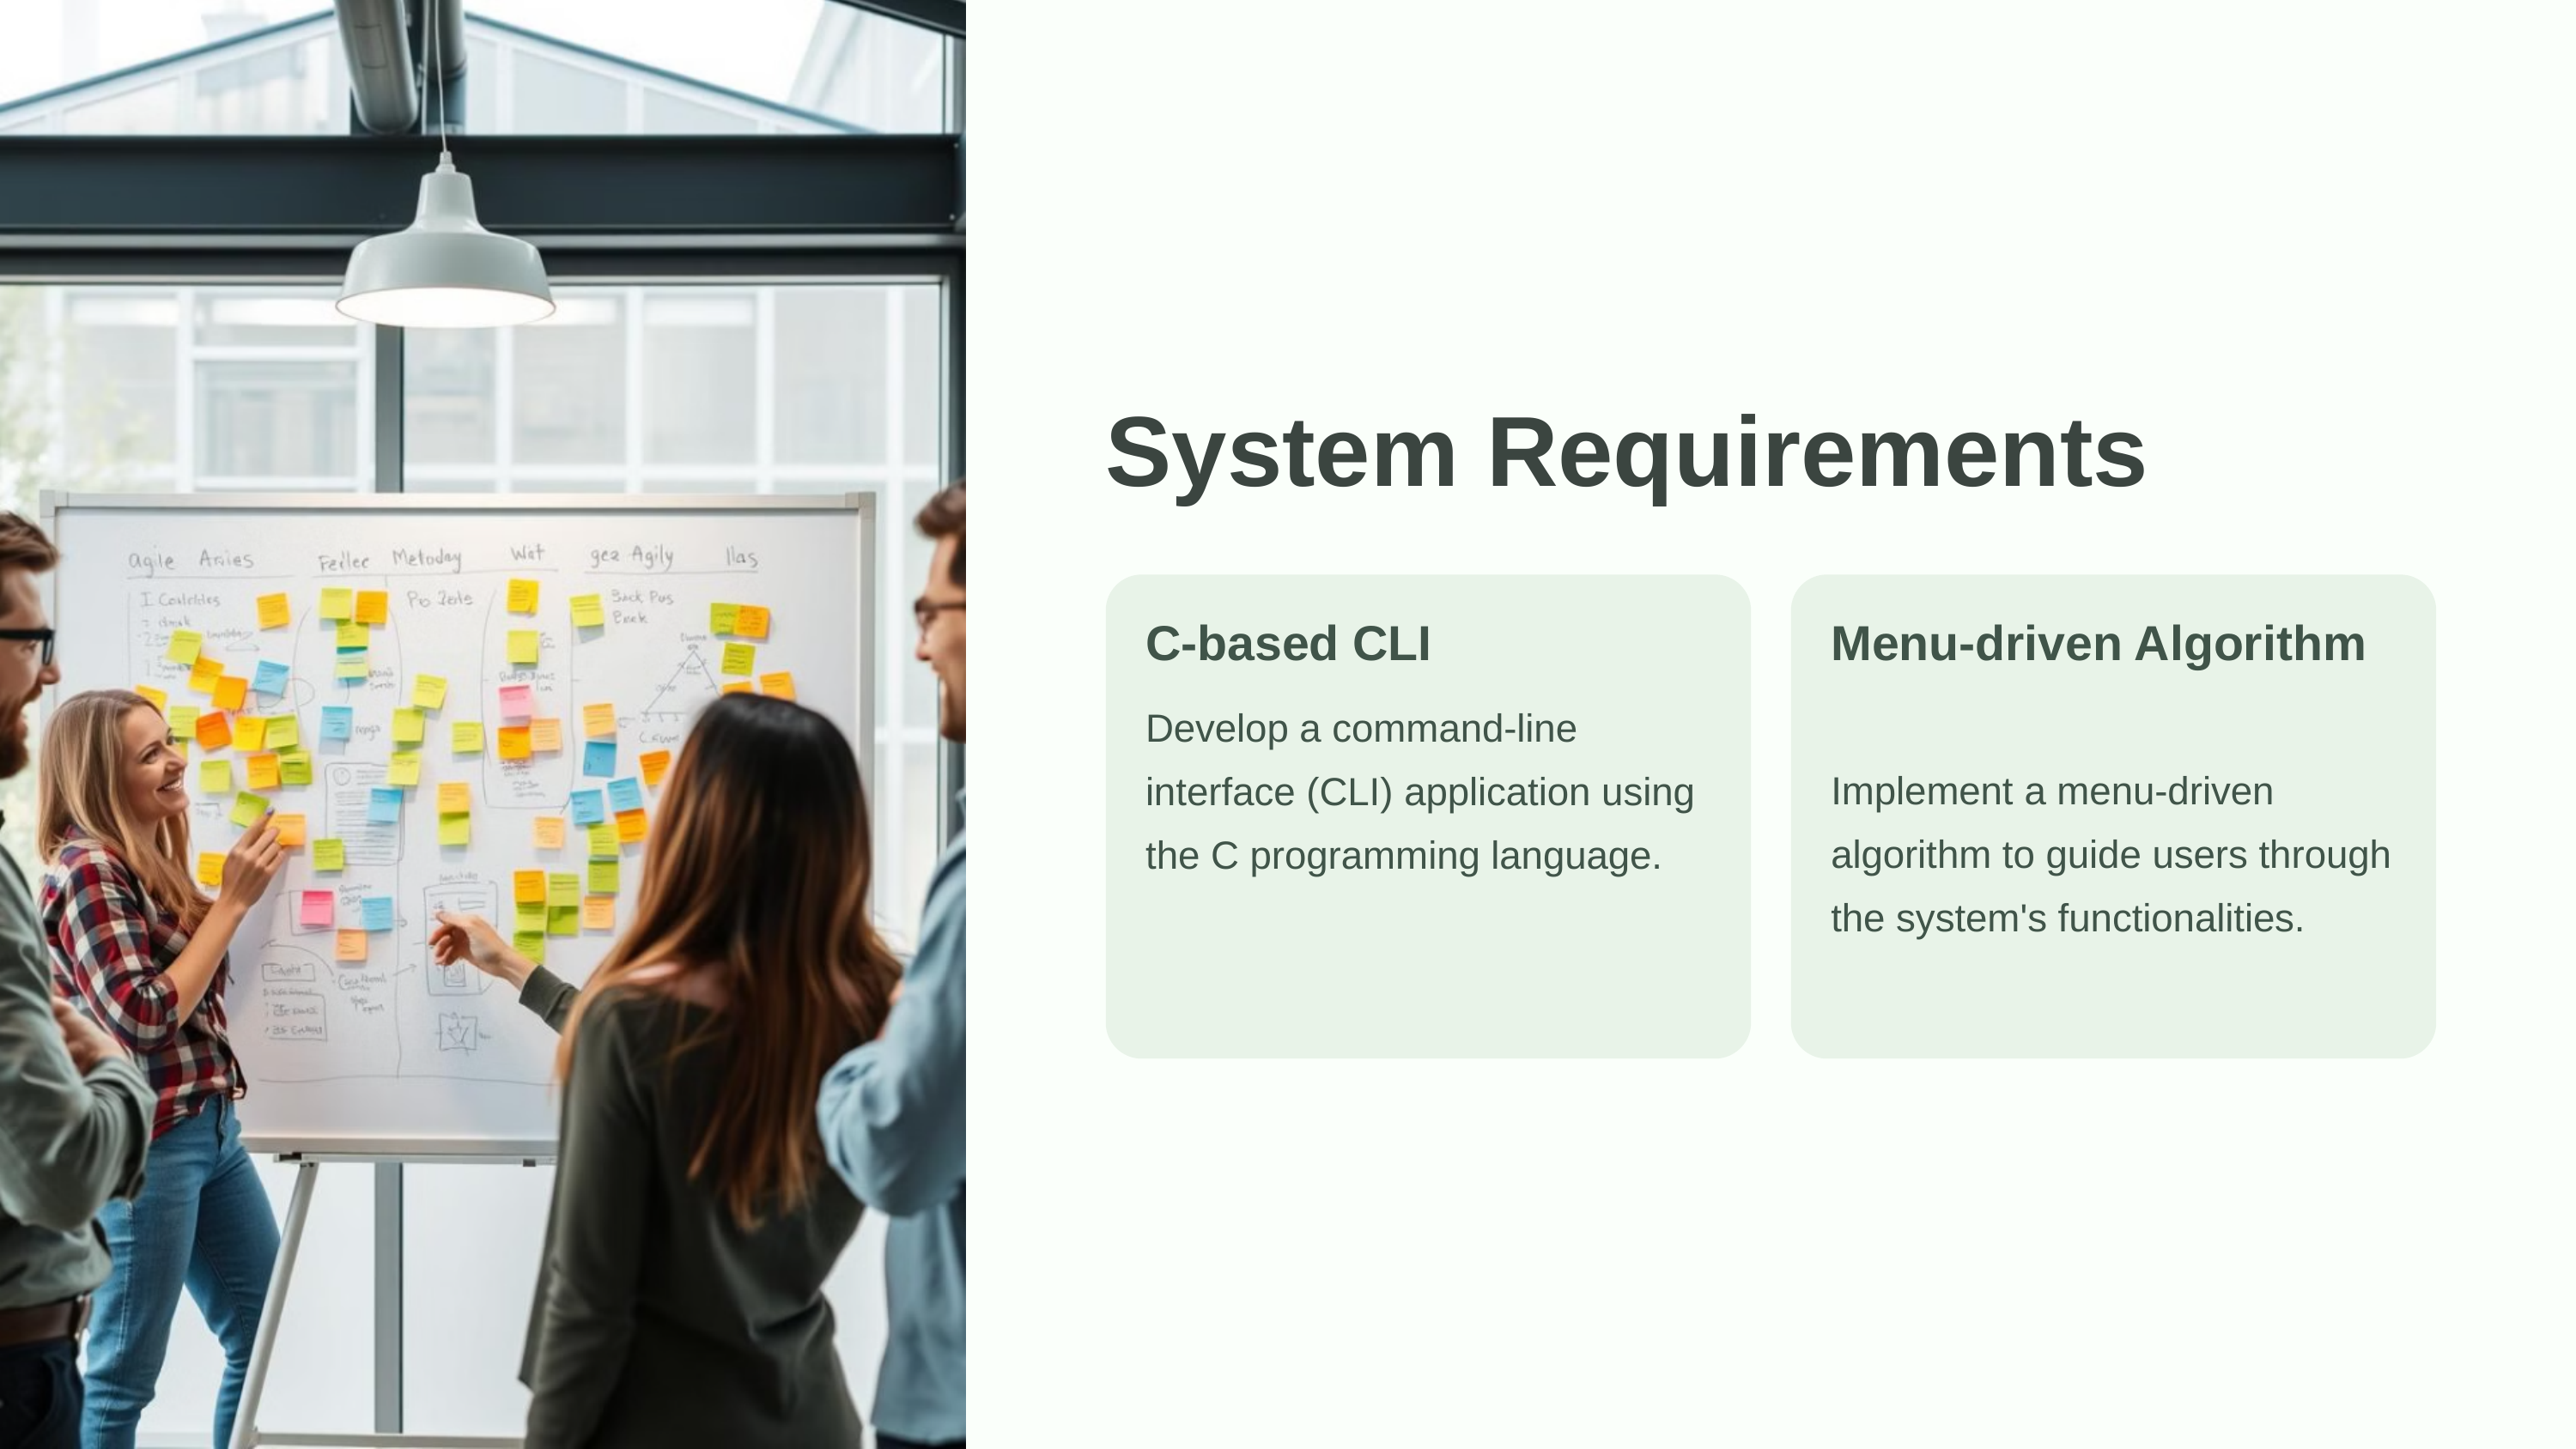

System Requirements

C-based CLI
Menu-driven Algorithm
Develop a command-line interface (CLI) application using the C programming language.
Implement a menu-driven algorithm to guide users through the system's functionalities.